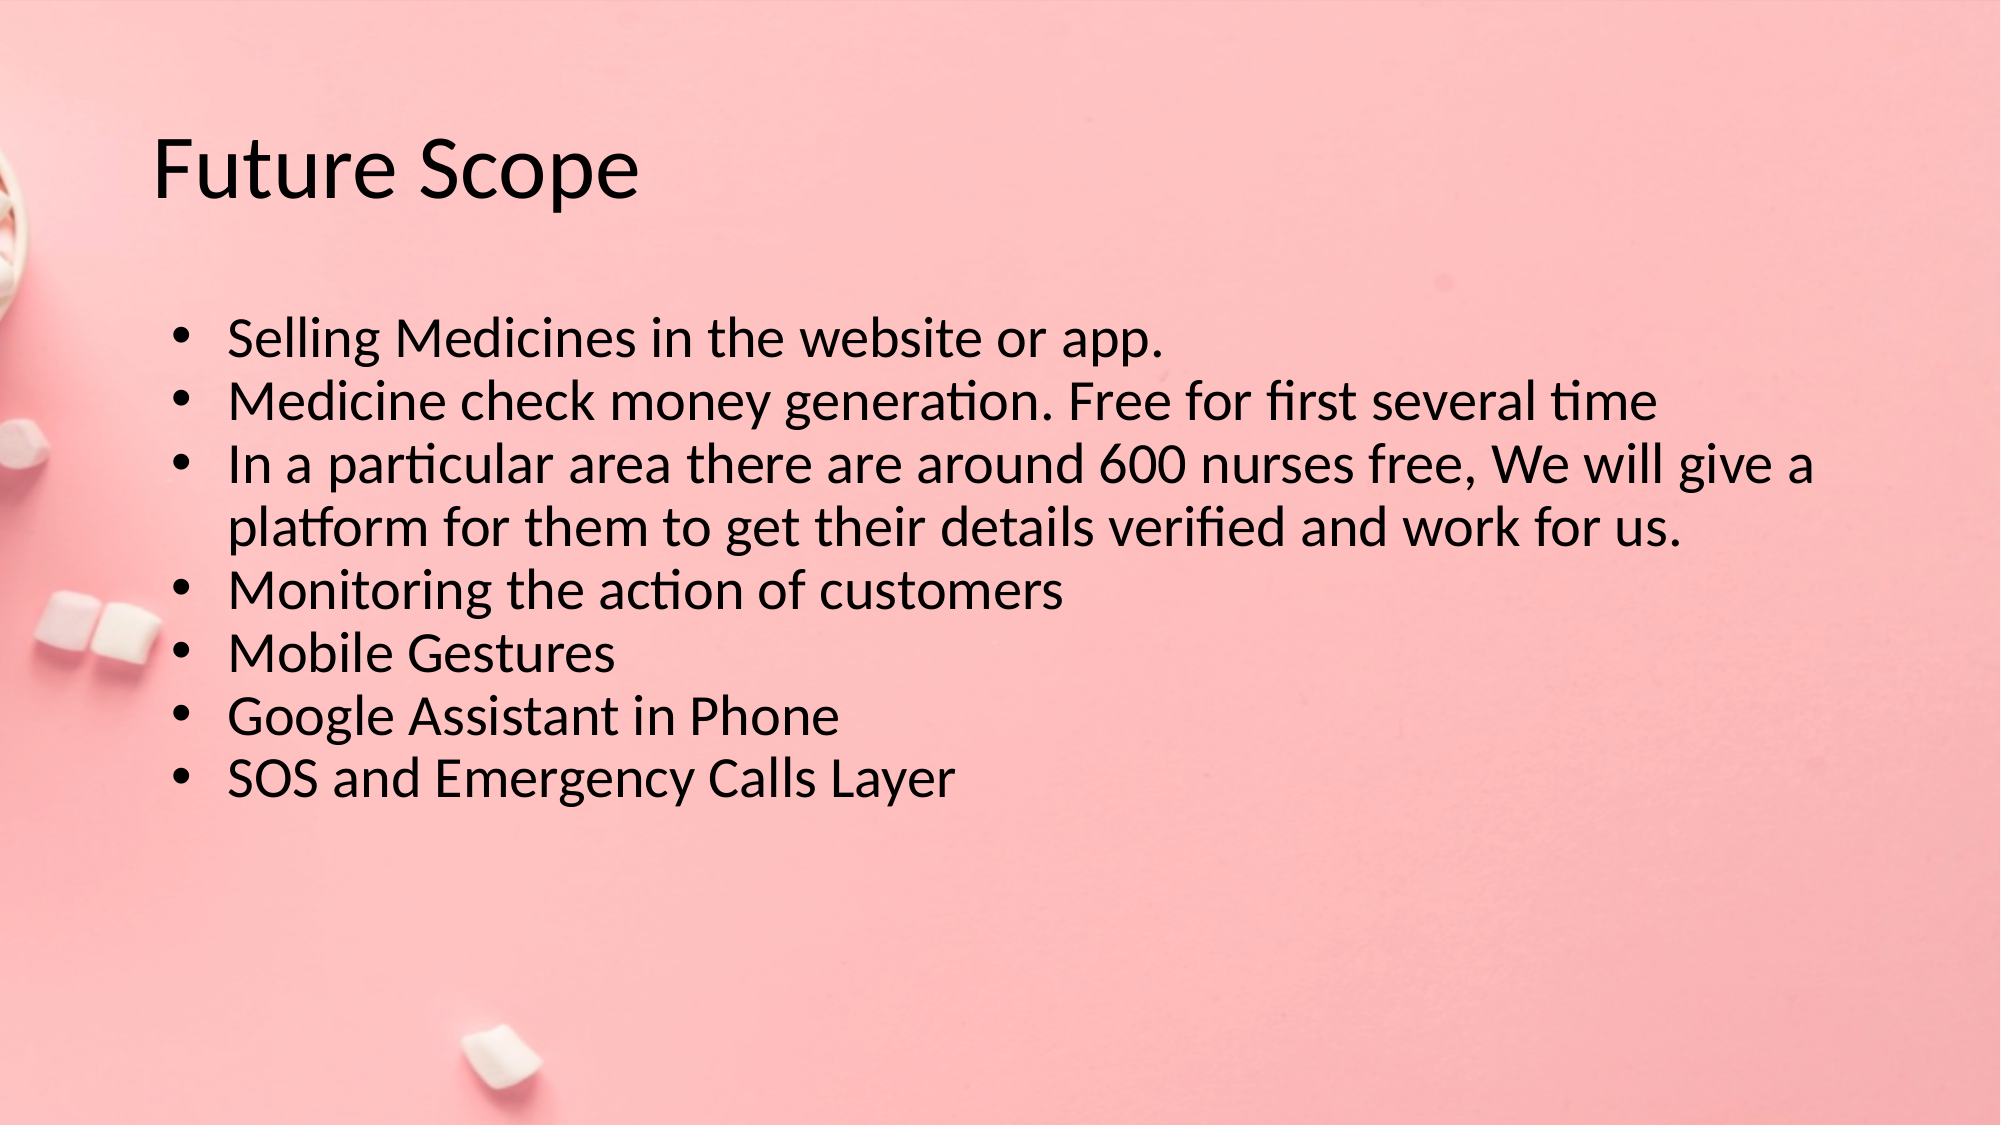

# Future Scope
Selling Medicines in the website or app.
Medicine check money generation. Free for first several time
In a particular area there are around 600 nurses free, We will give a platform for them to get their details verified and work for us.
Monitoring the action of customers
Mobile Gestures
Google Assistant in Phone
SOS and Emergency Calls Layer